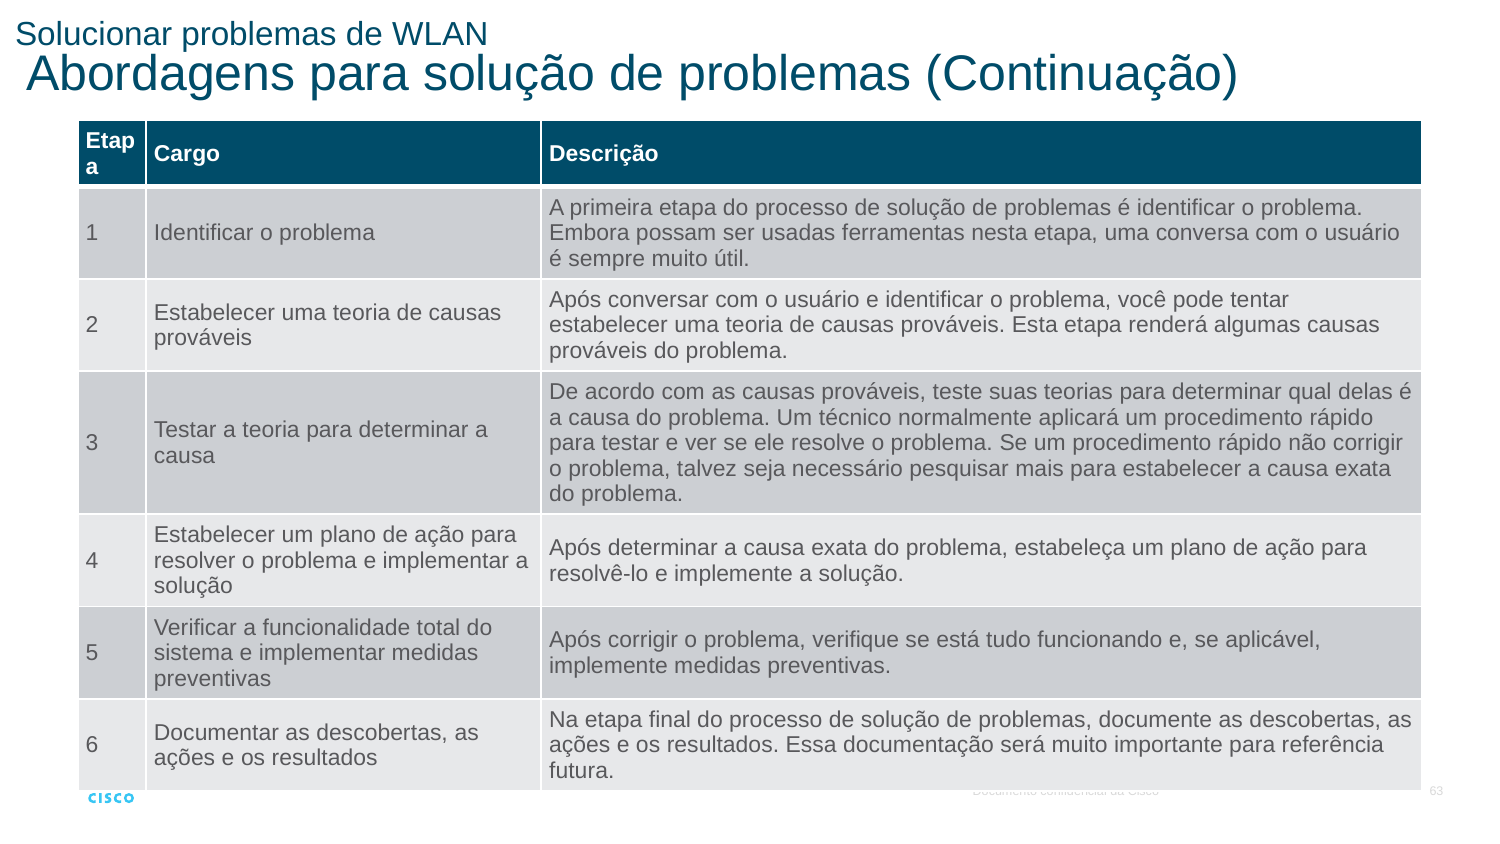

# Solucionar problemas de WLAN Abordagens para solução de problemas (Continuação)
| Etapa | Cargo | Descrição |
| --- | --- | --- |
| 1 | Identificar o problema | A primeira etapa do processo de solução de problemas é identificar o problema. Embora possam ser usadas ferramentas nesta etapa, uma conversa com o usuário é sempre muito útil. |
| 2 | Estabelecer uma teoria de causas prováveis | Após conversar com o usuário e identificar o problema, você pode tentar estabelecer uma teoria de causas prováveis. Esta etapa renderá algumas causas prováveis do problema. |
| 3 | Testar a teoria para determinar a causa | De acordo com as causas prováveis, teste suas teorias para determinar qual delas é a causa do problema. Um técnico normalmente aplicará um procedimento rápido para testar e ver se ele resolve o problema. Se um procedimento rápido não corrigir o problema, talvez seja necessário pesquisar mais para estabelecer a causa exata do problema. |
| 4 | Estabelecer um plano de ação para resolver o problema e implementar a solução | Após determinar a causa exata do problema, estabeleça um plano de ação para resolvê-lo e implemente a solução. |
| 5 | Verificar a funcionalidade total do sistema e implementar medidas preventivas | Após corrigir o problema, verifique se está tudo funcionando e, se aplicável, implemente medidas preventivas. |
| 6 | Documentar as descobertas, as ações e os resultados | Na etapa final do processo de solução de problemas, documente as descobertas, as ações e os resultados. Essa documentação será muito importante para referência futura. |